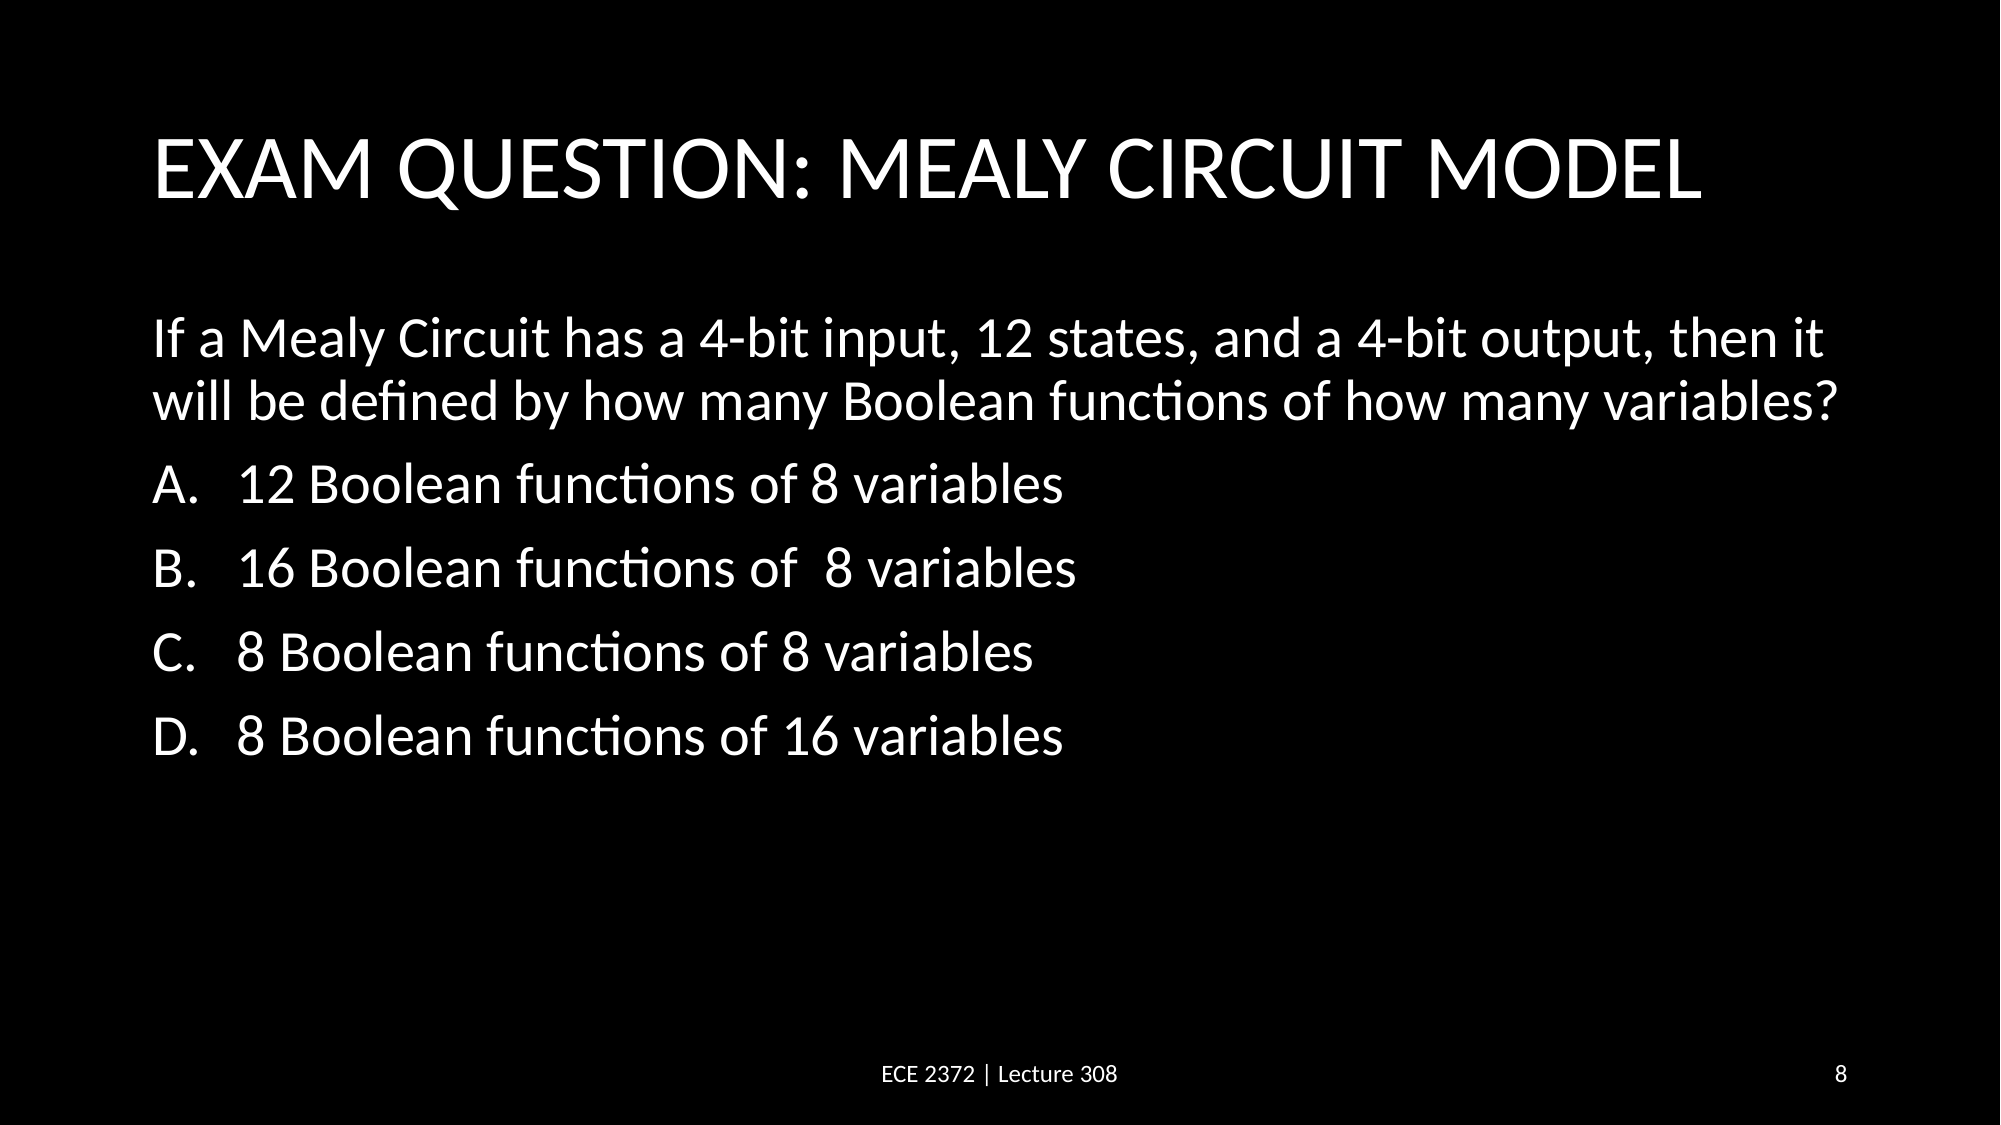

# EXAM QUESTION: MEALY CIRCUIT MODEL
If a Mealy Circuit has a 4-bit input, 12 states, and a 4-bit output, then it will be defined by how many Boolean functions of how many variables?
12 Boolean functions of 8 variables
16 Boolean functions of  8 variables
8 Boolean functions of 8 variables
8 Boolean functions of 16 variables
ECE 2372 | Lecture 308
8